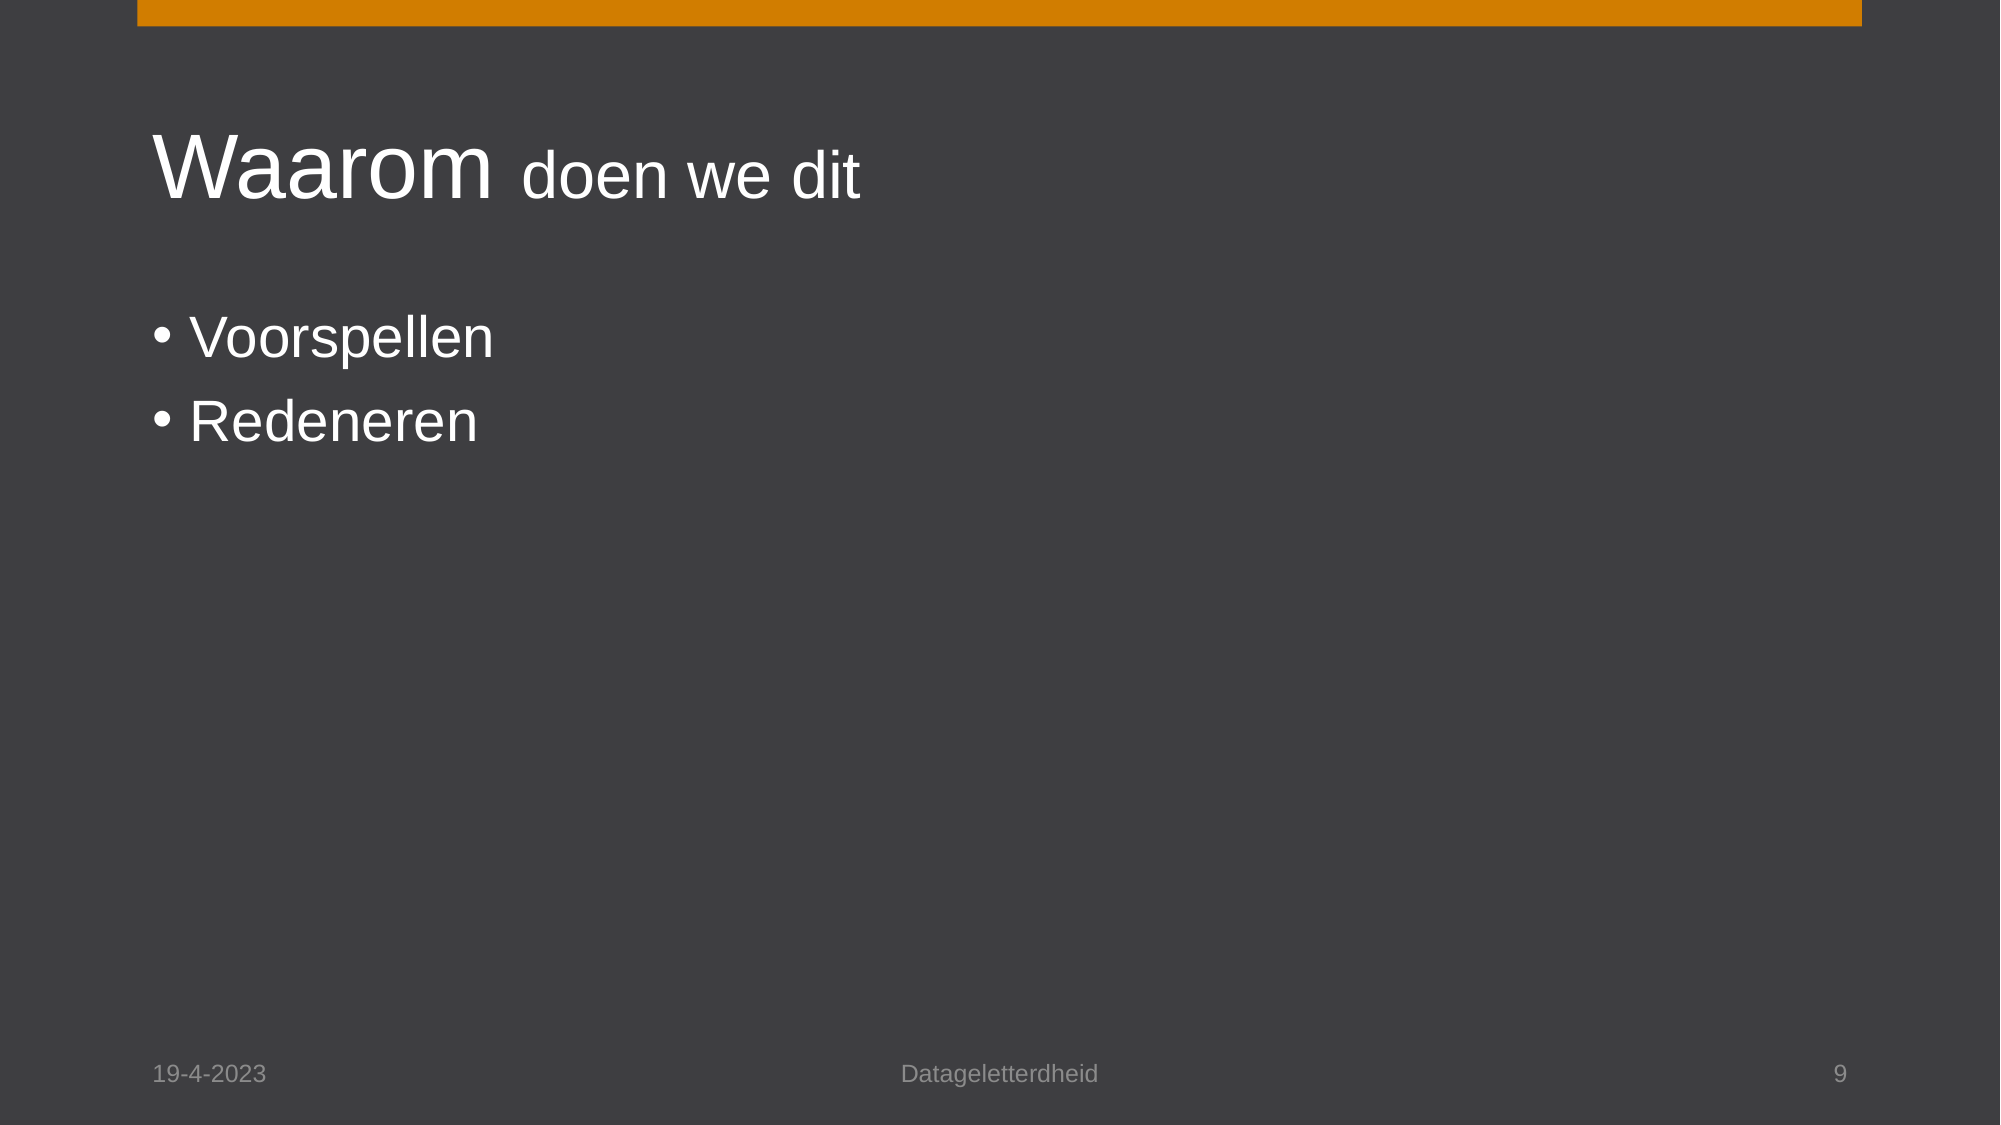

# Waarom doen we dit
Voorspellen
Redeneren

19-4-2023
Datageletterdheid
9